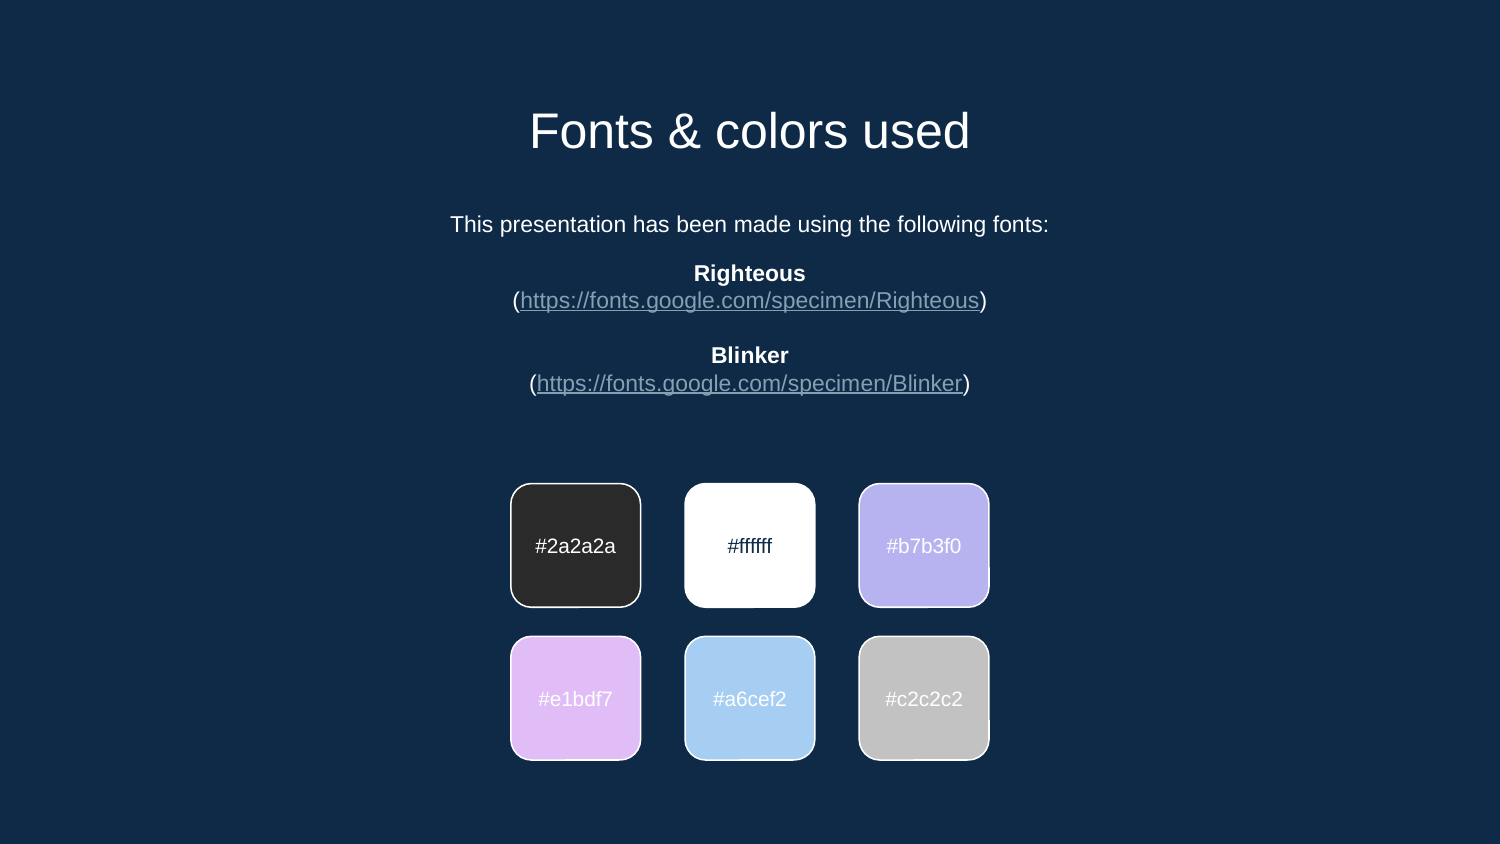

# Fonts & colors used
This presentation has been made using the following fonts:
Righteous
(https://fonts.google.com/specimen/Righteous)

Blinker
(https://fonts.google.com/specimen/Blinker)

#2a2a2a
#ffffff
#b7b3f0

#e1bdf7
#a6cef2
#c2c2c2